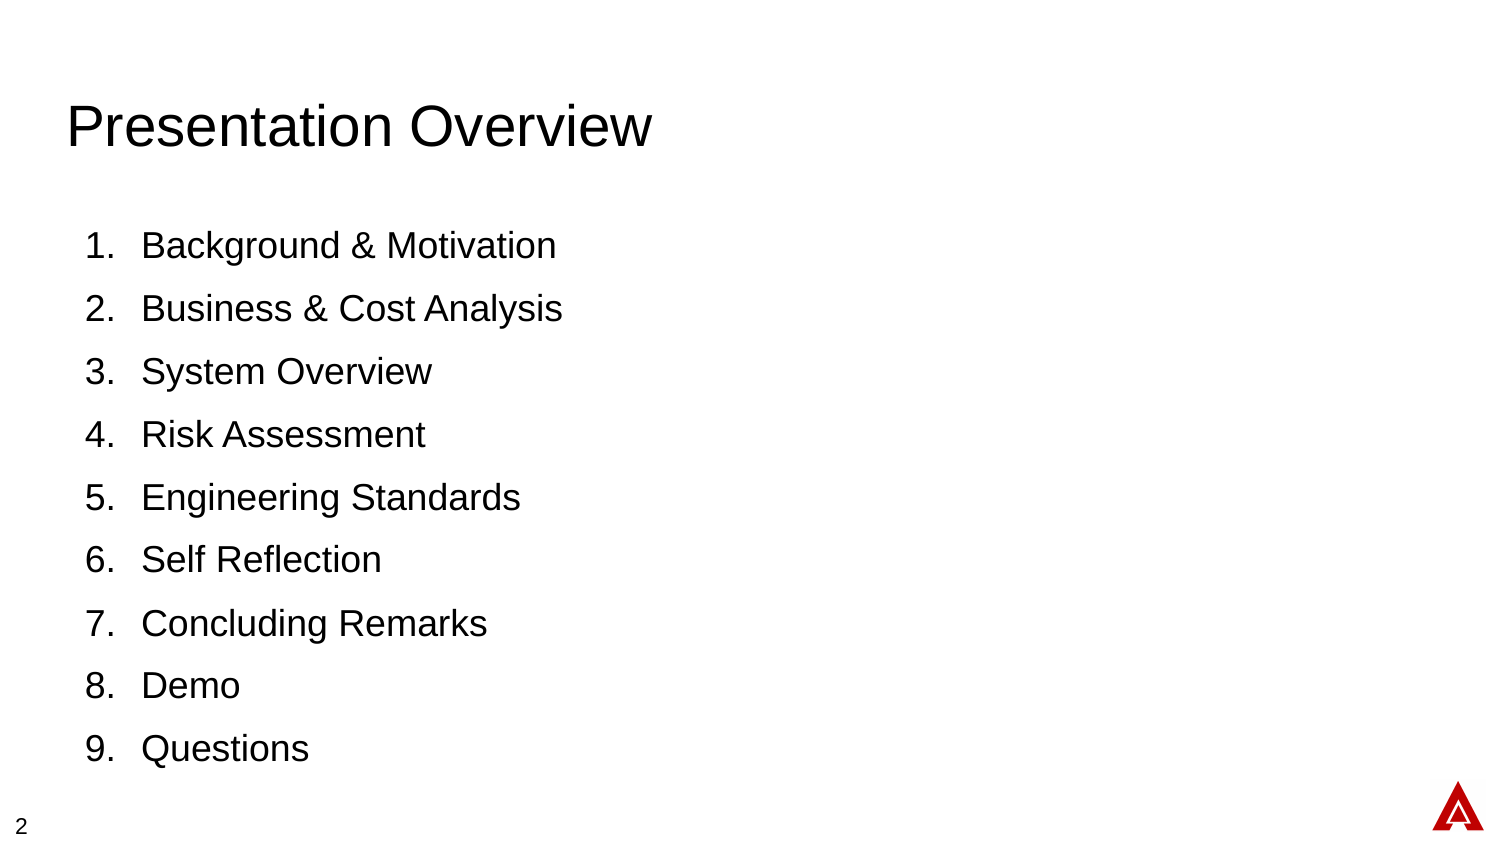

# Presentation Overview
Background & Motivation
Business & Cost Analysis
System Overview
Risk Assessment
Engineering Standards
Self Reflection
Concluding Remarks
Demo
Questions
2